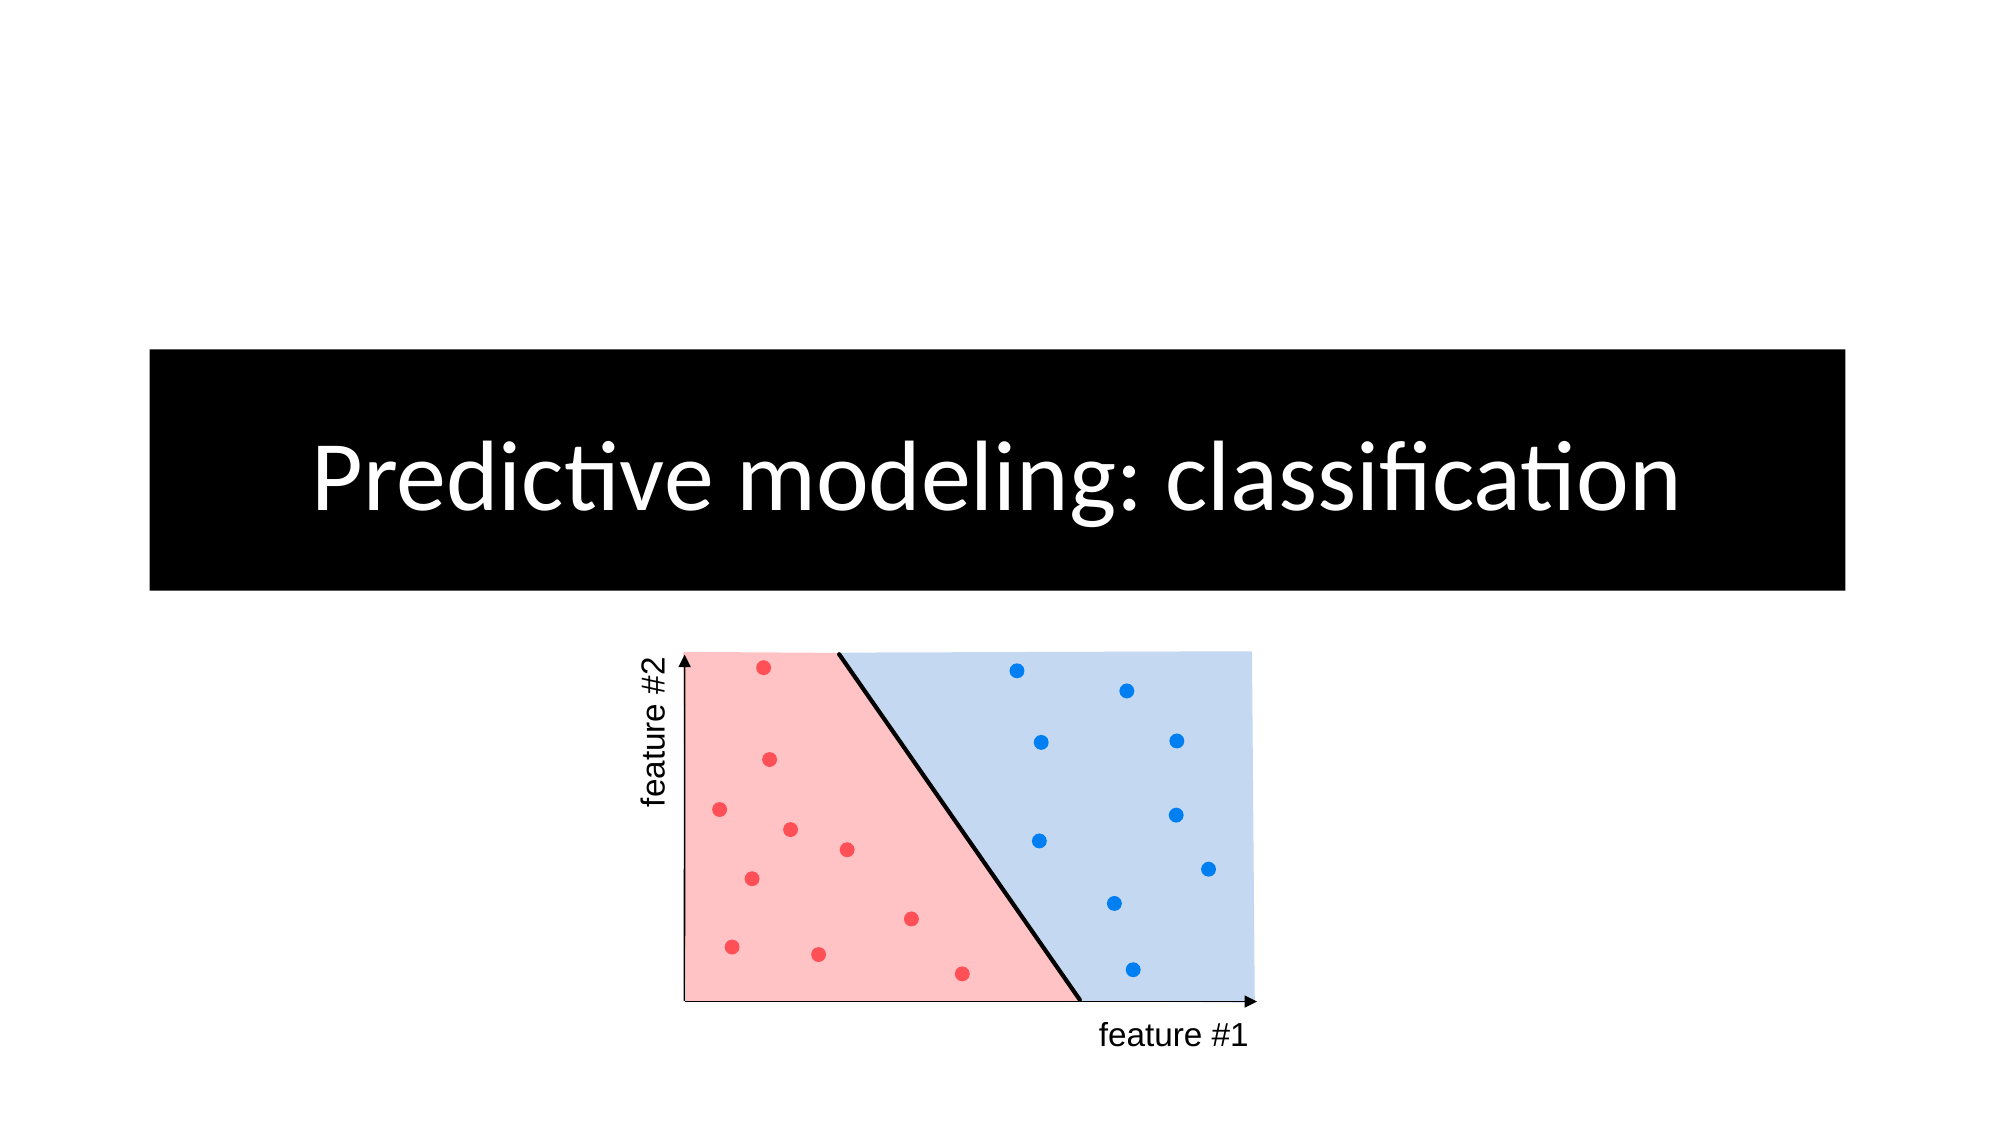

Predictive modeling: classification

feature #2

feature #1